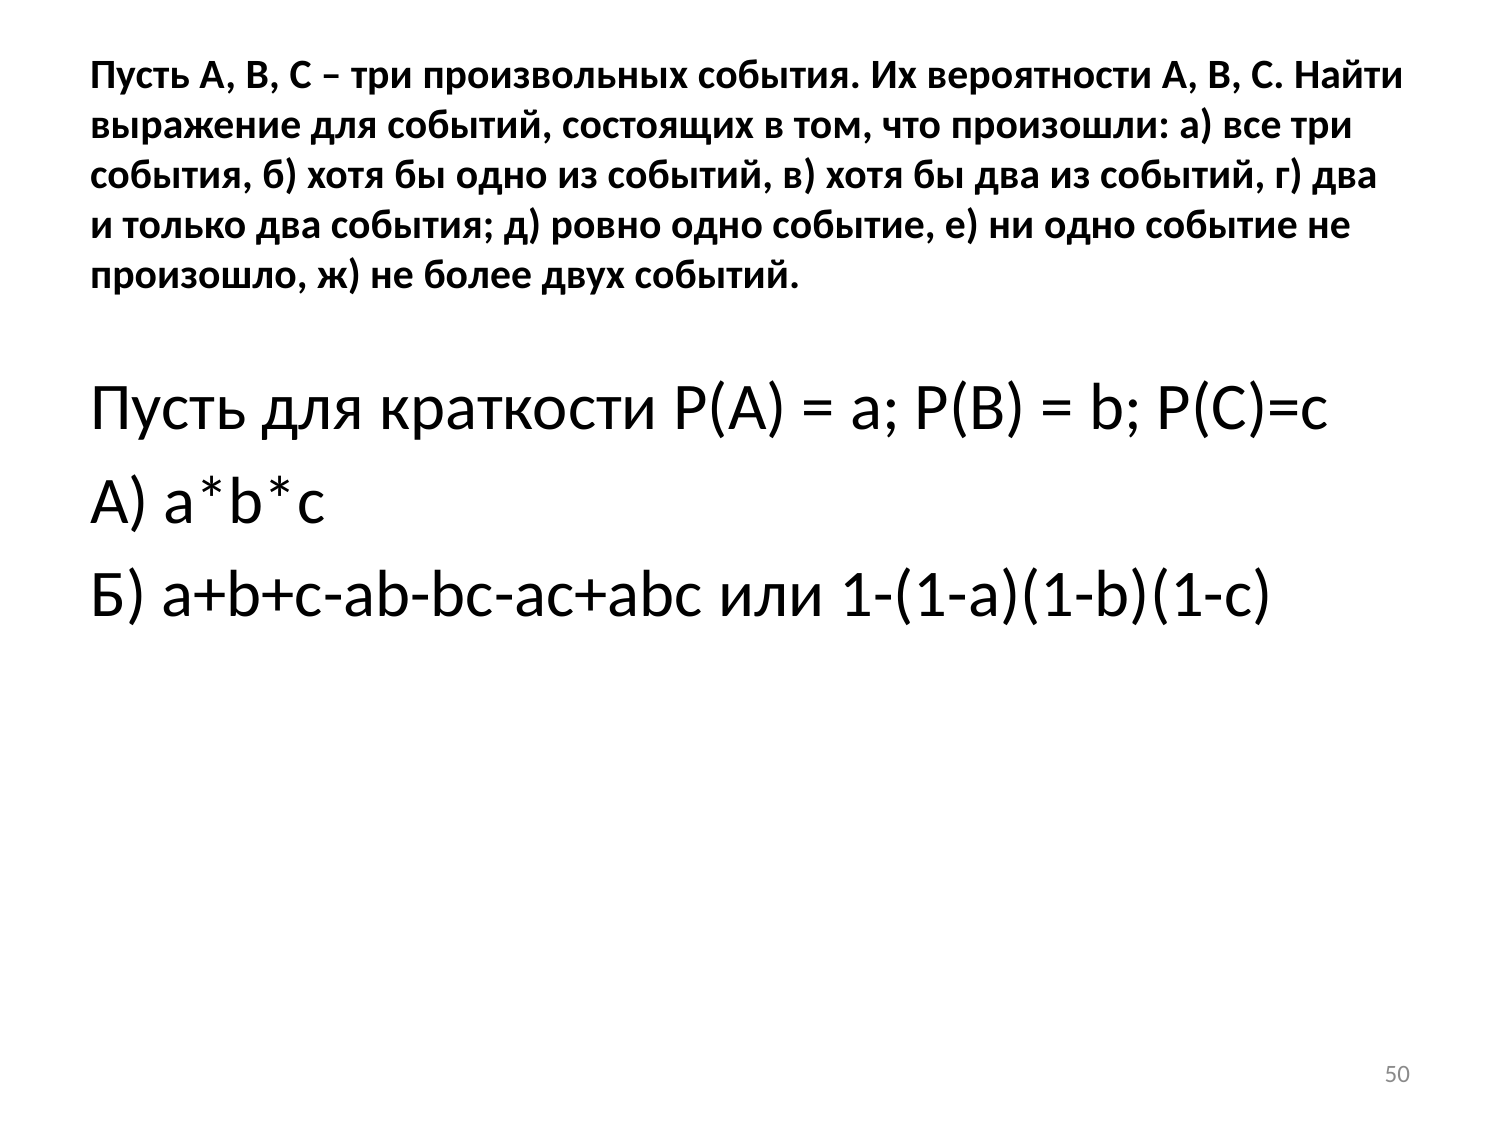

# Пусть А, B, C – три произвольных события. Их вероятности А, В, С. Найти выражение для событий, состоящих в том, что произошли: а) все три события, б) хотя бы одно из событий, в) хотя бы два из событий, г) два и только два события; д) ровно одно событие, е) ни одно событие не произошло, ж) не более двух событий.

Пусть для краткости P(A) = a; P(B) = b; P(C)=c
А) a*b*c
Б) a+b+c-ab-bc-ac+abc или 1-(1-a)(1-b)(1-c)

50